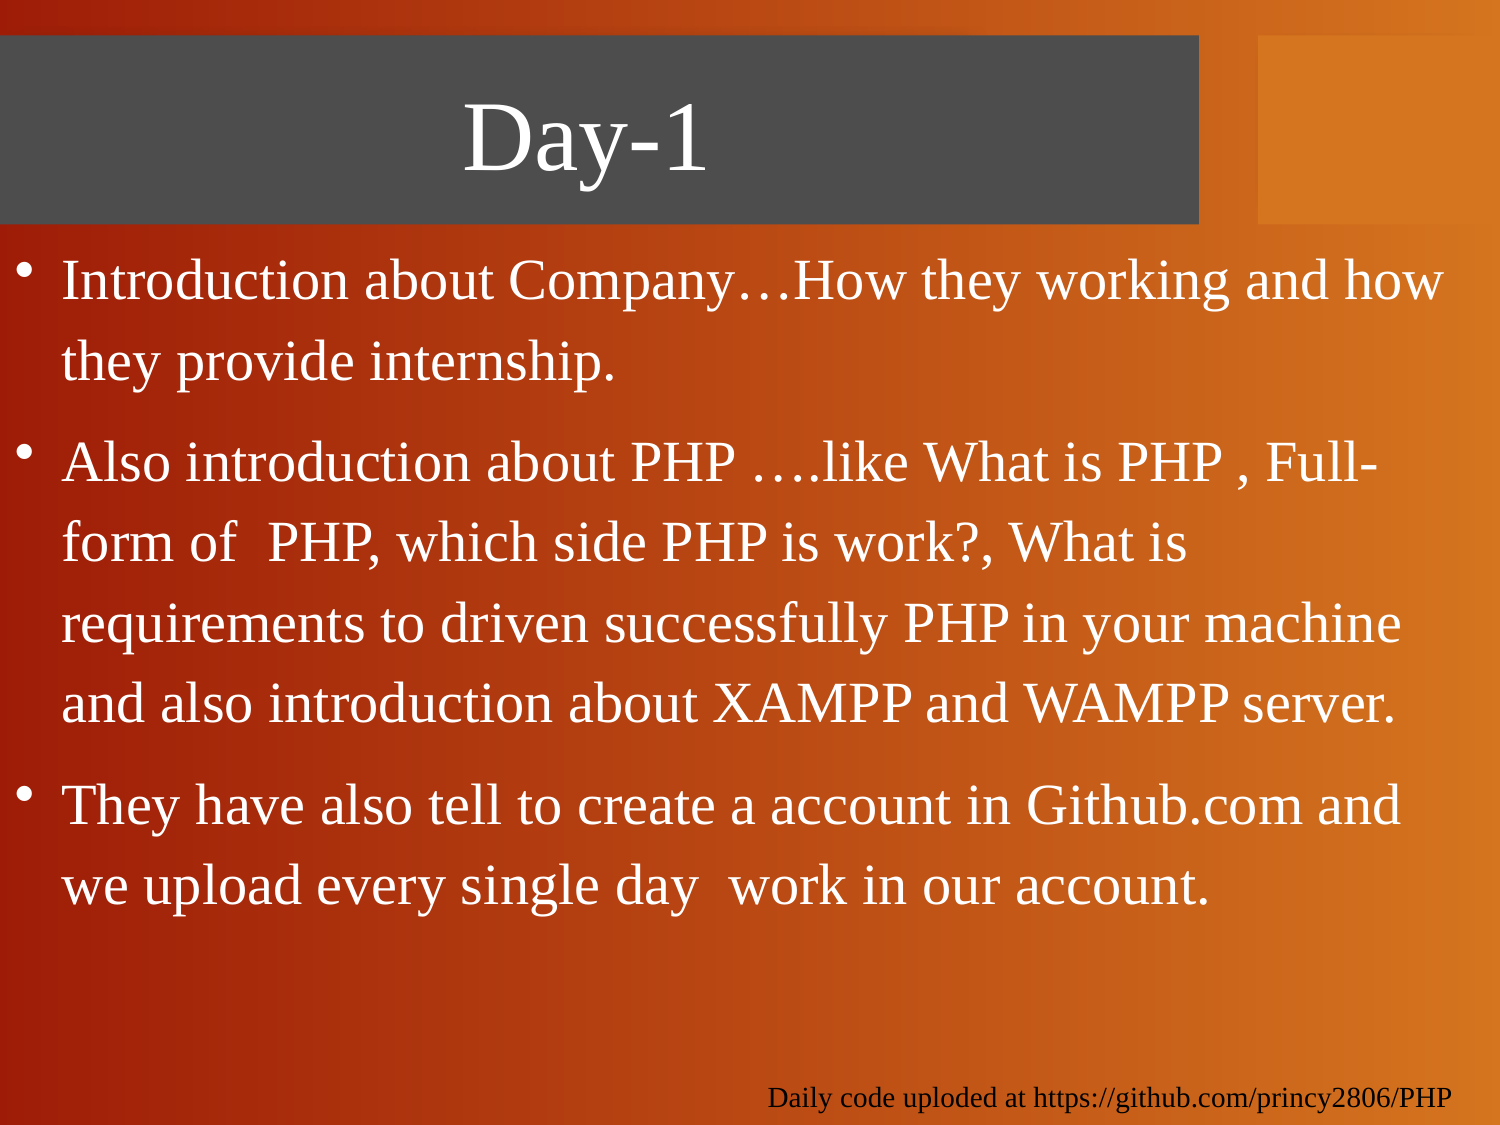

# Day-1
Introduction about Company…How they working and how they provide internship.
Also introduction about PHP ….like What is PHP , Full-form of  PHP, which side PHP is work?, What is requirements to driven successfully PHP in your machine and also introduction about XAMPP and WAMPP server.
They have also tell to create a account in Github.com and we upload every single day  work in our account.
Daily code uploded at https://github.com/princy2806/PHP